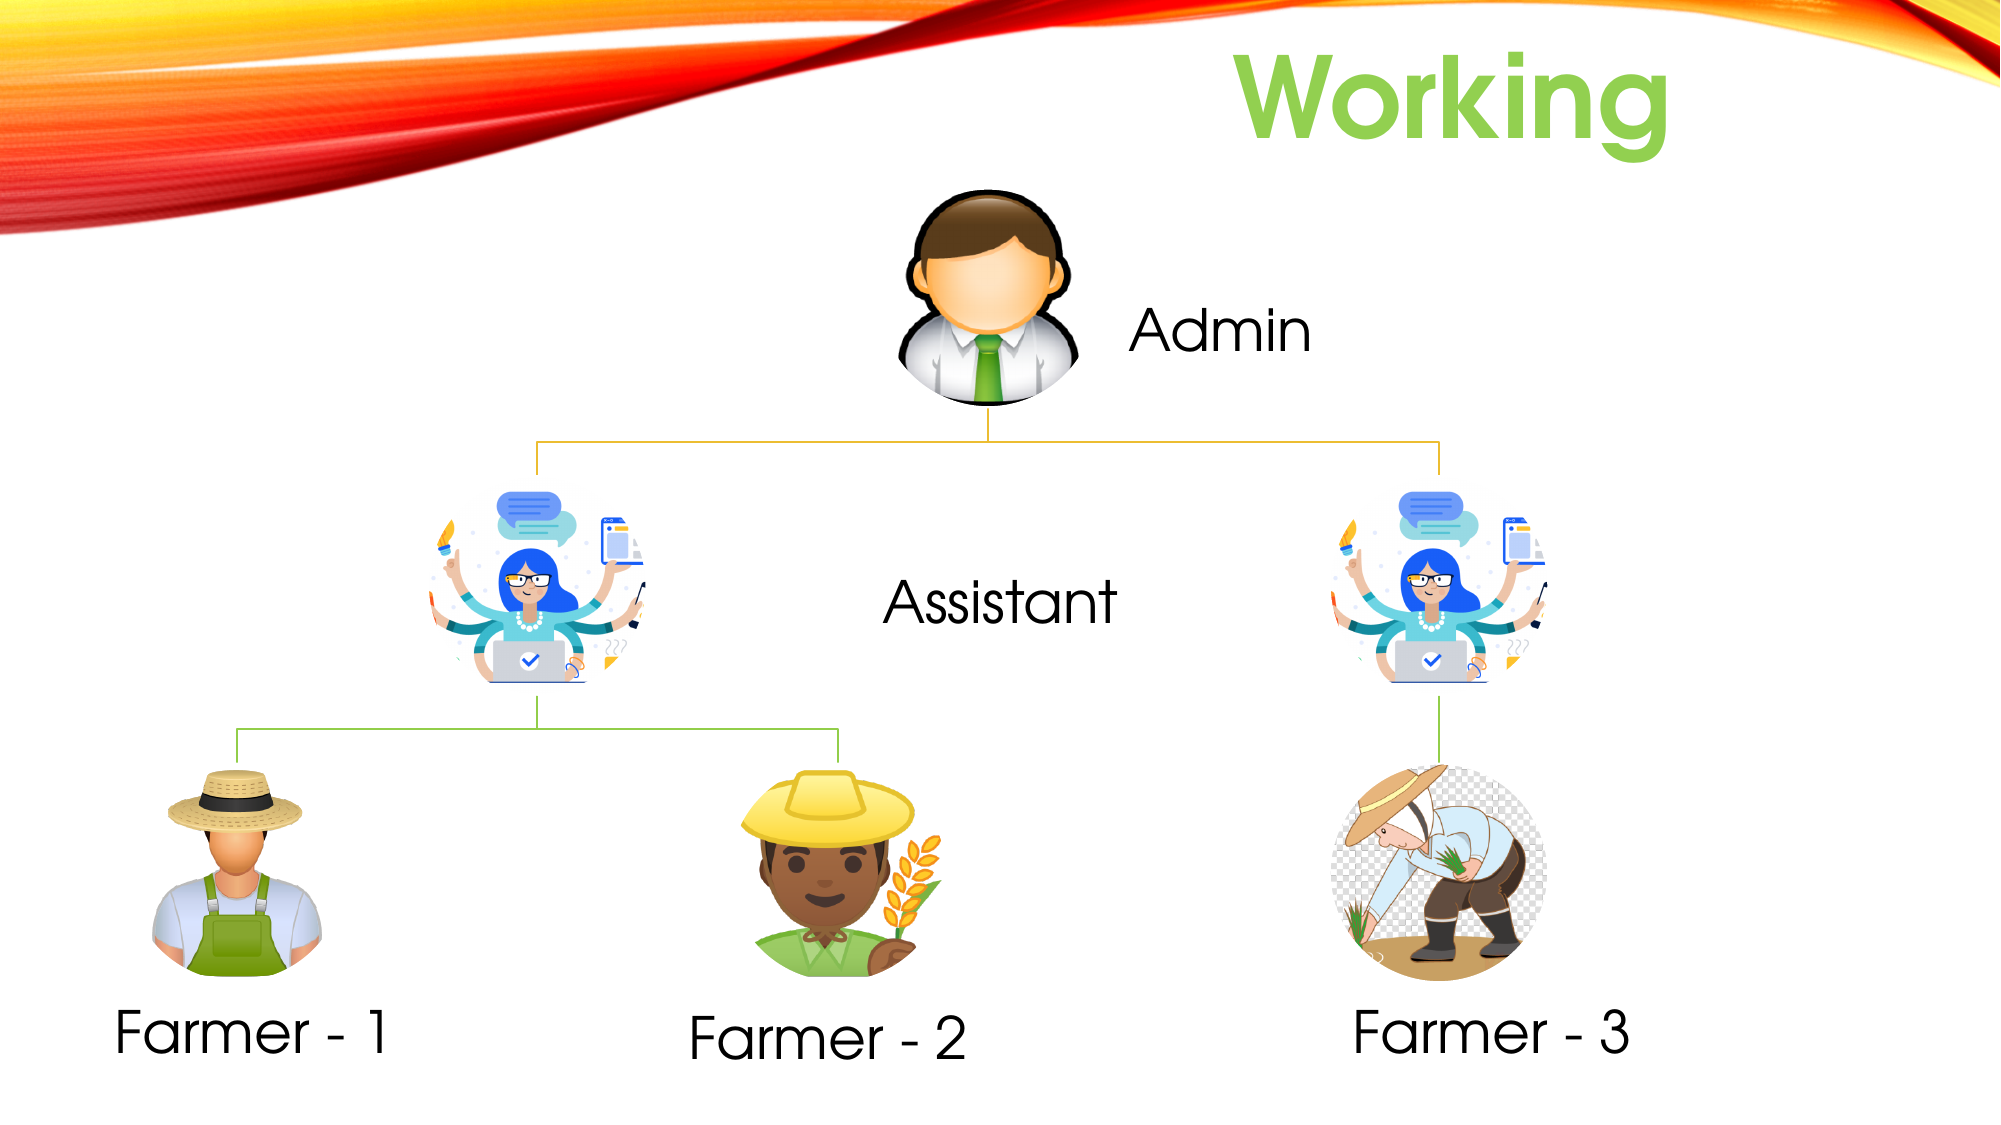

Working

Admin
Assistant
Farmer - 1
Farmer - 3
Farmer - 2